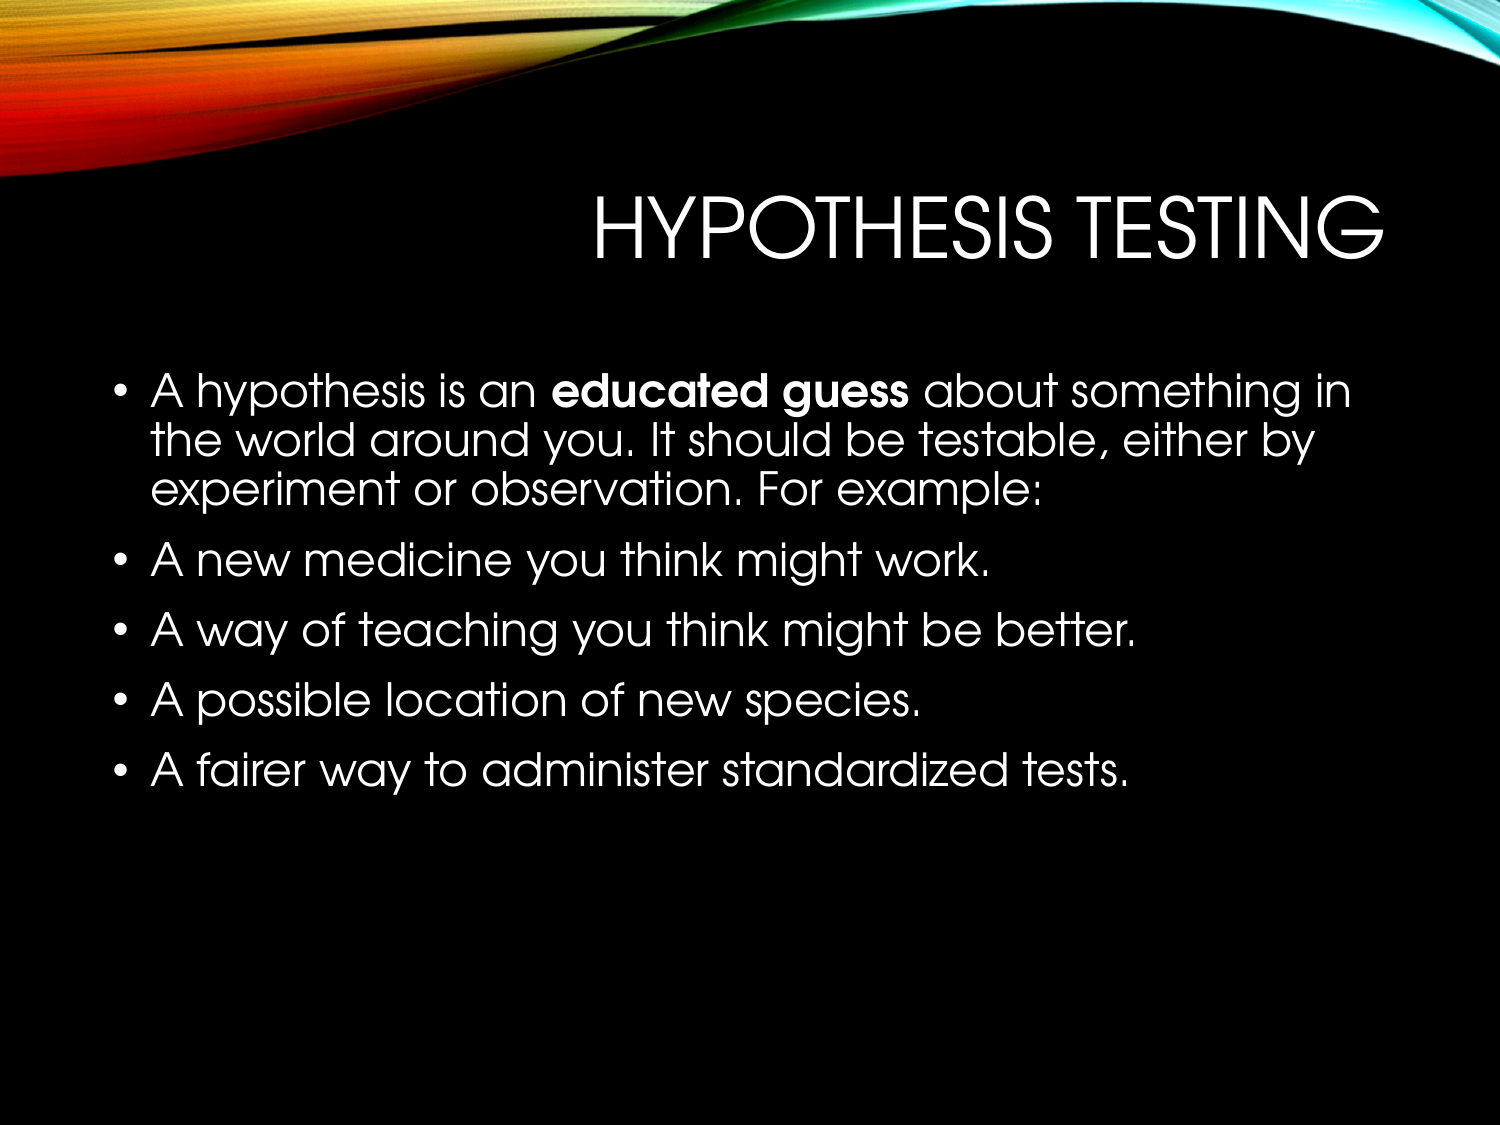

# Hypothesis Testing
A hypothesis is an educated guess about something in the world around you. It should be testable, either by experiment or observation. For example:
A new medicine you think might work.
A way of teaching you think might be better.
A possible location of new species.
A fairer way to administer standardized tests.